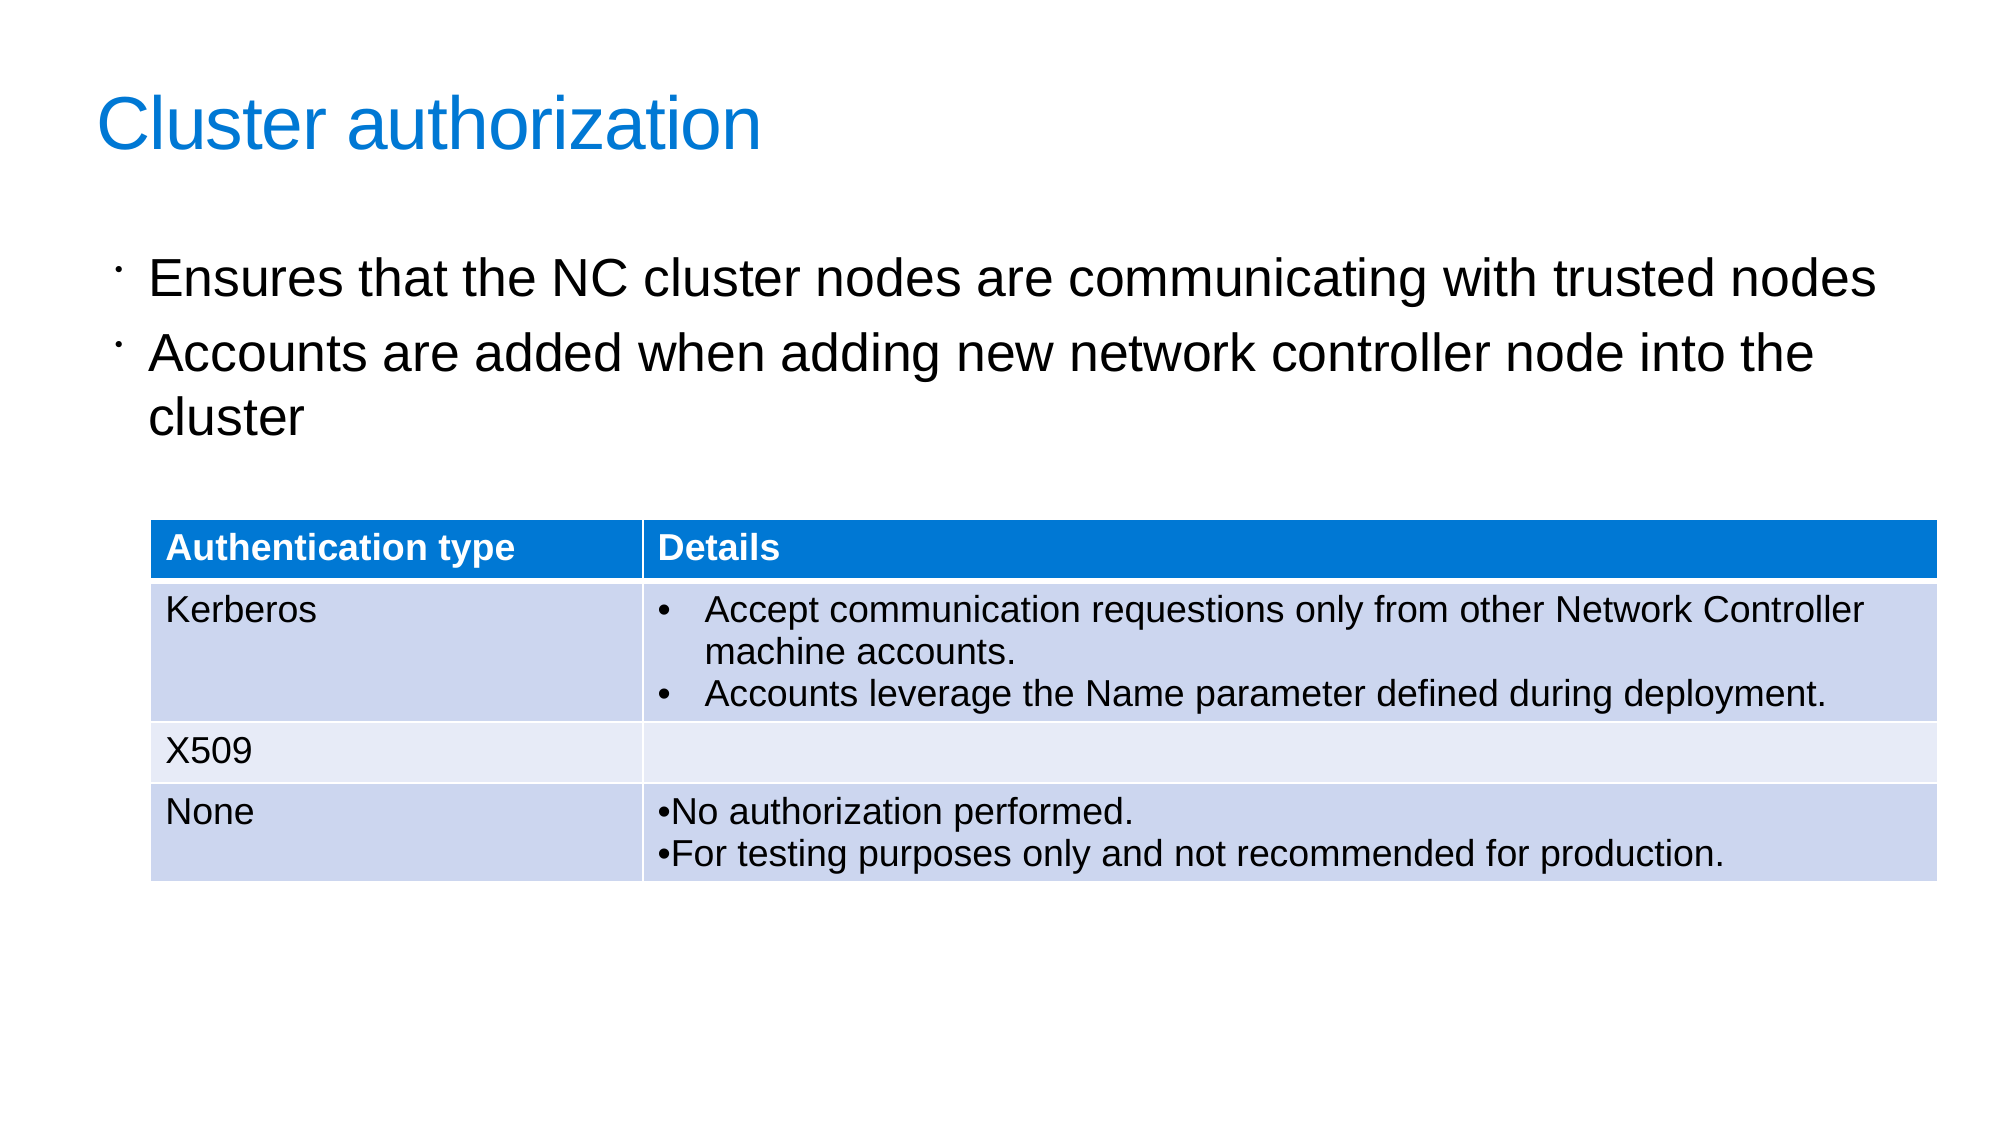

# Cluster authorization
Ensures that the NC cluster nodes are communicating with trusted nodes
Accounts are added when adding new network controller node into the cluster
| Authentication type | Details |
| --- | --- |
| Kerberos | Accept communication requestions only from other Network Controller machine accounts. Accounts leverage the Name parameter defined during deployment. |
| X509 |  |
| None | No authorization performed. For testing purposes only and not recommended for production. |